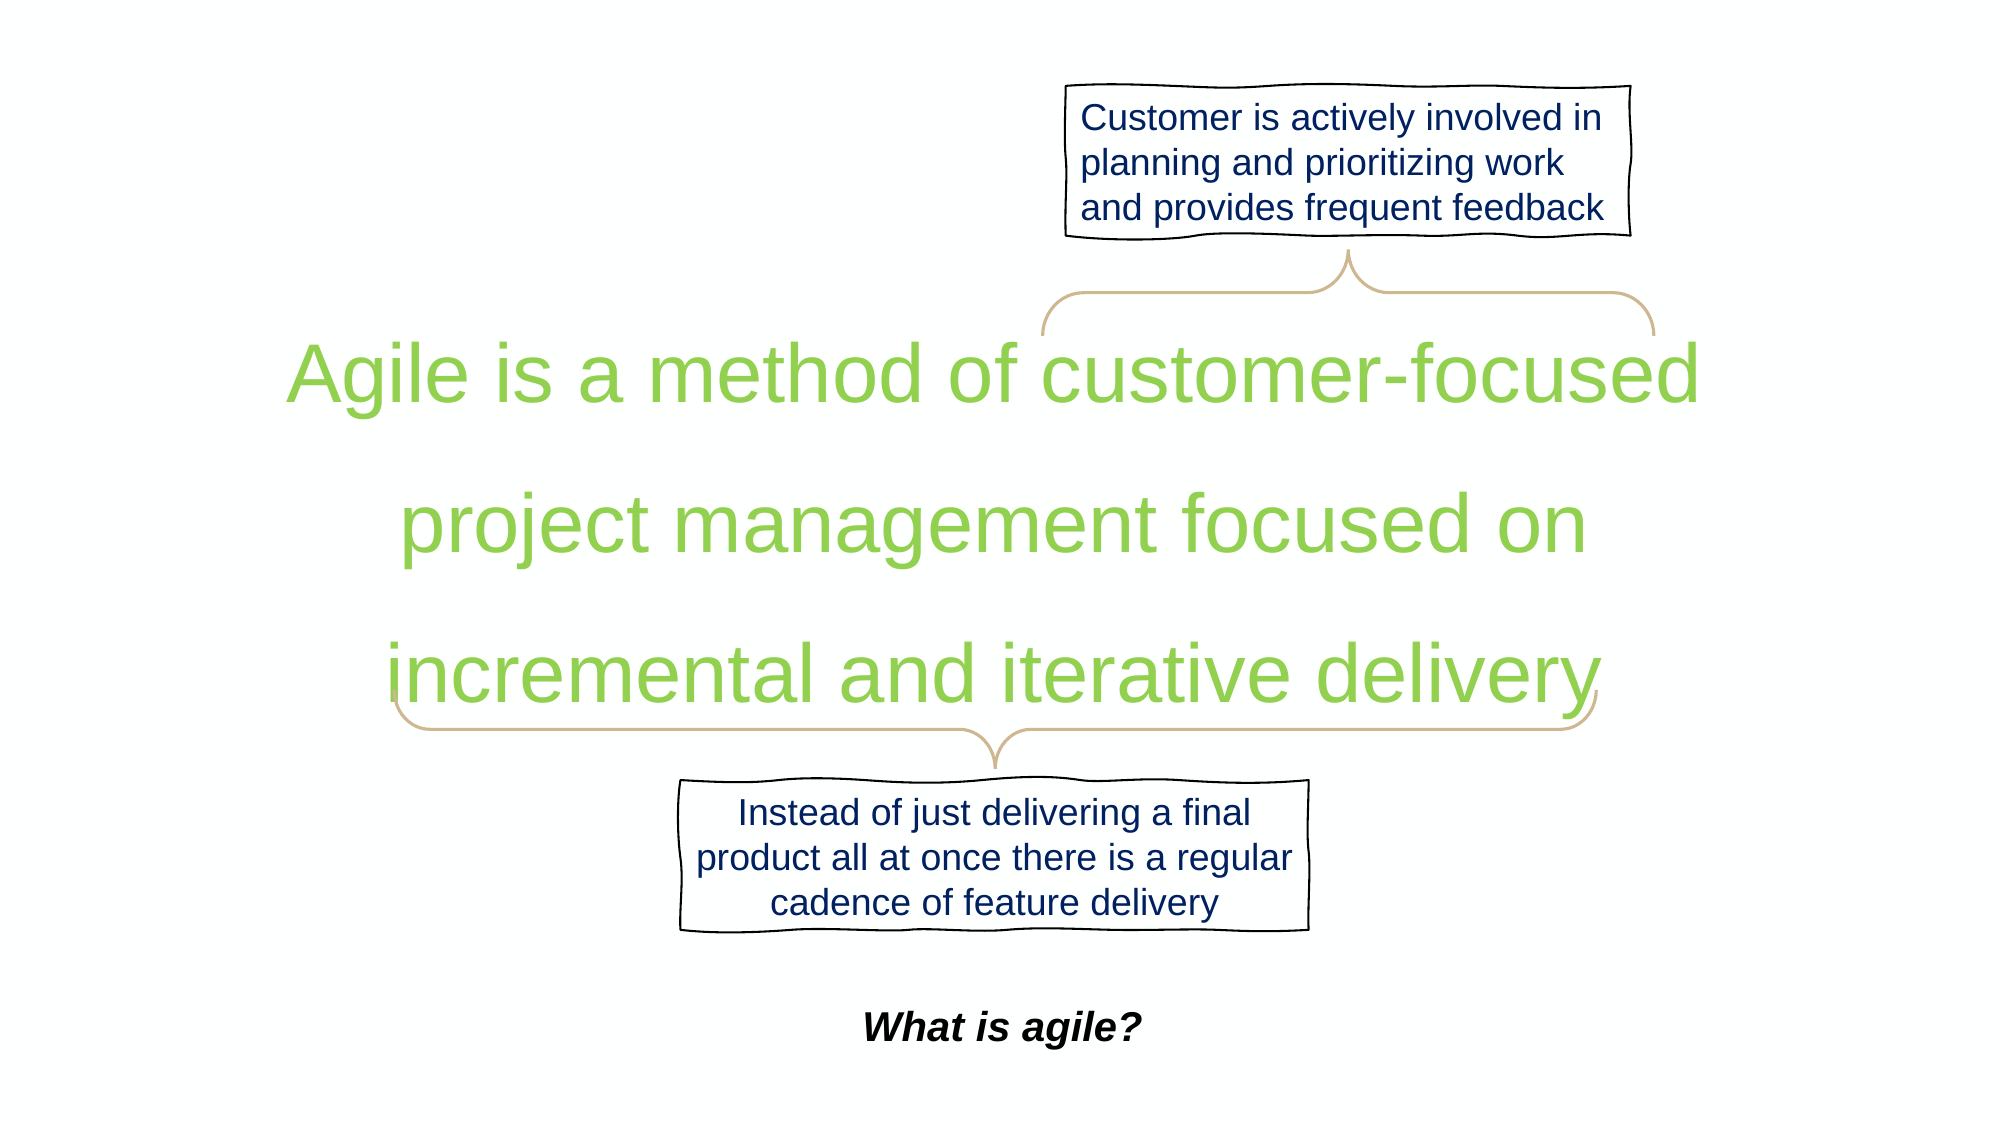

Customer is actively involved in planning and prioritizing work and provides frequent feedback

Agile is a method of customer-focused project management focused on incremental and iterative delivery
Instead of just delivering a final product all at once there is a regular cadence of feature delivery
What is agile?